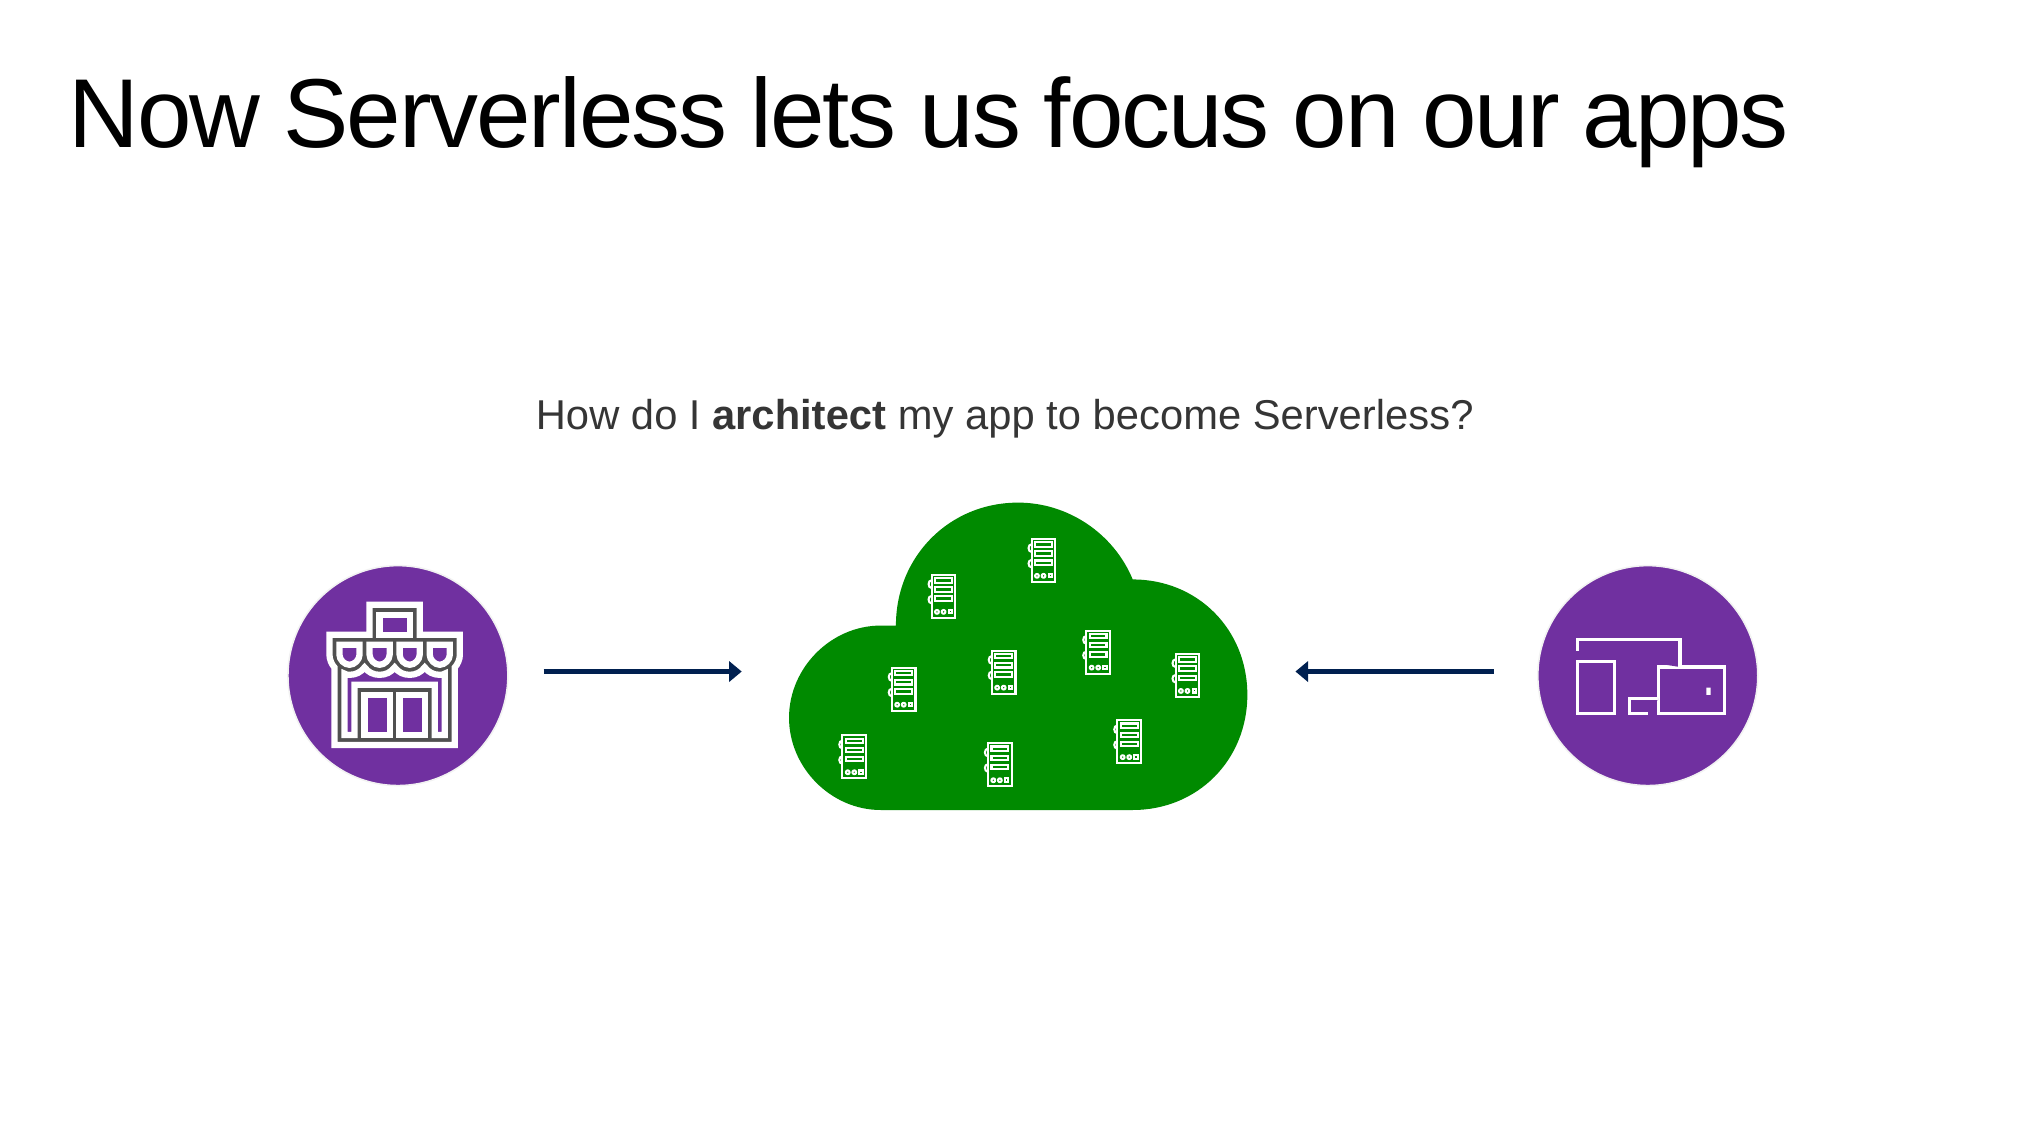

# Now Serverless lets us focus on our apps
How do I architect my app to become Serverless?